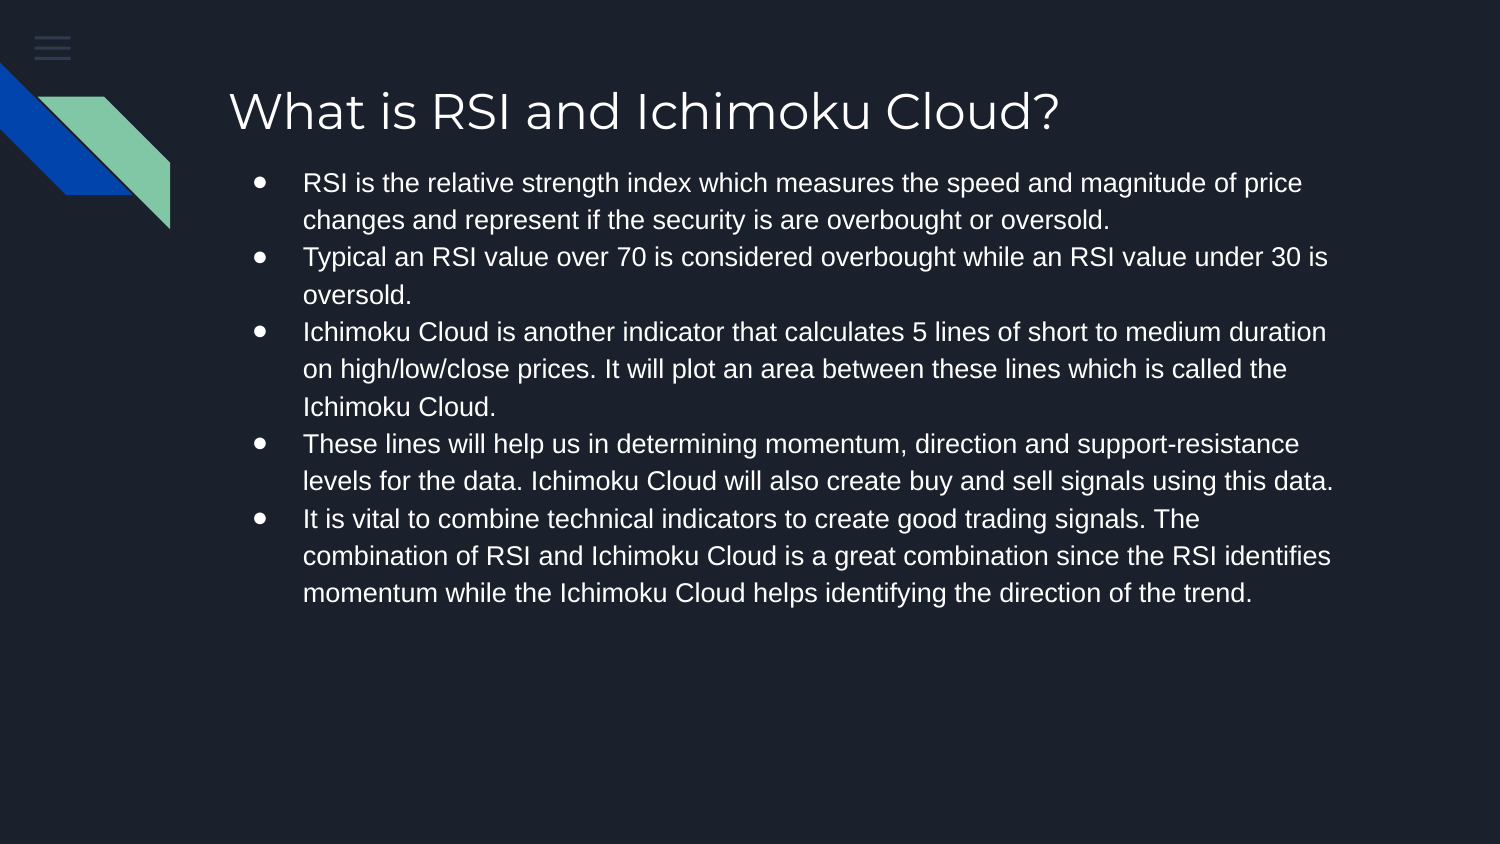

# What is RSI and Ichimoku Cloud?
RSI is the relative strength index which measures the speed and magnitude of price changes and represent if the security is are overbought or oversold.
Typical an RSI value over 70 is considered overbought while an RSI value under 30 is oversold.
Ichimoku Cloud is another indicator that calculates 5 lines of short to medium duration on high/low/close prices. It will plot an area between these lines which is called the Ichimoku Cloud.
These lines will help us in determining momentum, direction and support-resistance levels for the data. Ichimoku Cloud will also create buy and sell signals using this data.
It is vital to combine technical indicators to create good trading signals. The combination of RSI and Ichimoku Cloud is a great combination since the RSI identifies momentum while the Ichimoku Cloud helps identifying the direction of the trend.